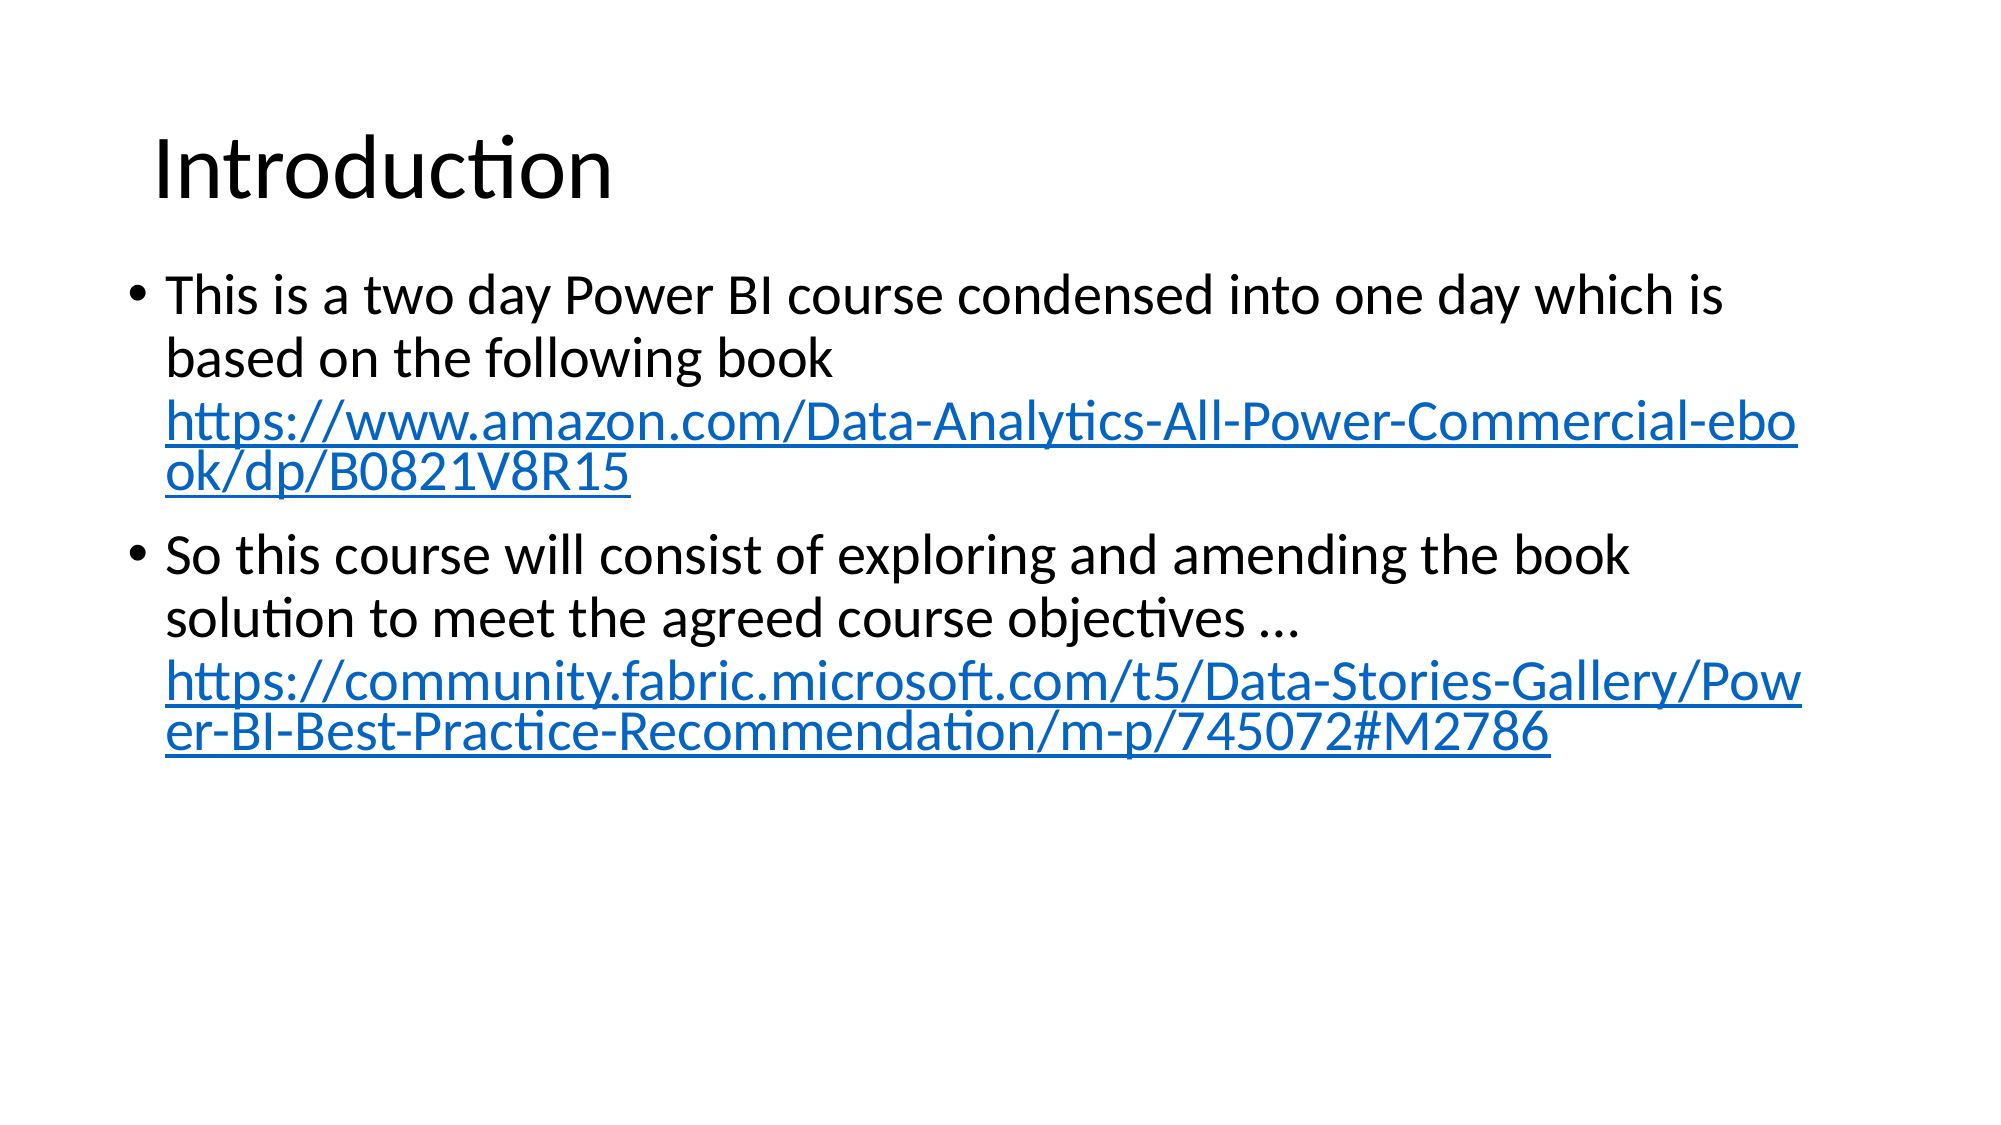

# Introduction
This is a two day Power BI course condensed into one day which is based on the following book https://www.amazon.com/Data-Analytics-All-Power-Commercial-ebook/dp/B0821V8R15
So this course will consist of exploring and amending the book solution to meet the agreed course objectives … https://community.fabric.microsoft.com/t5/Data-Stories-Gallery/Power-BI-Best-Practice-Recommendation/m-p/745072#M2786